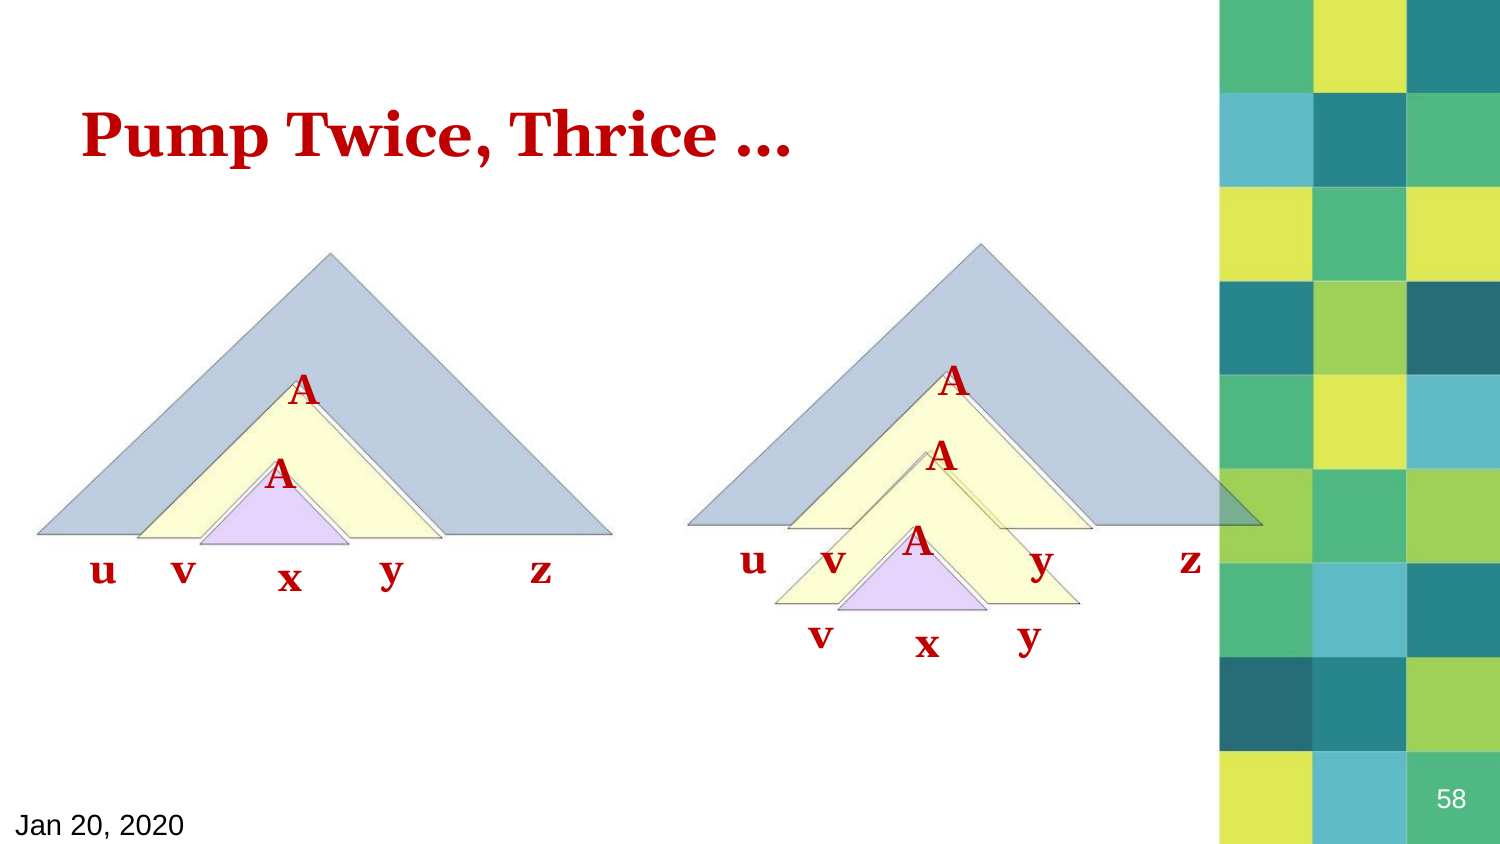

Pump Twice, Thrice …
A
A
A
A
A
u v
v
z
y
u v
z
y
x
y
x
58
Jan 20, 2020
5/31/2021
Dr. Sandeep Rathor